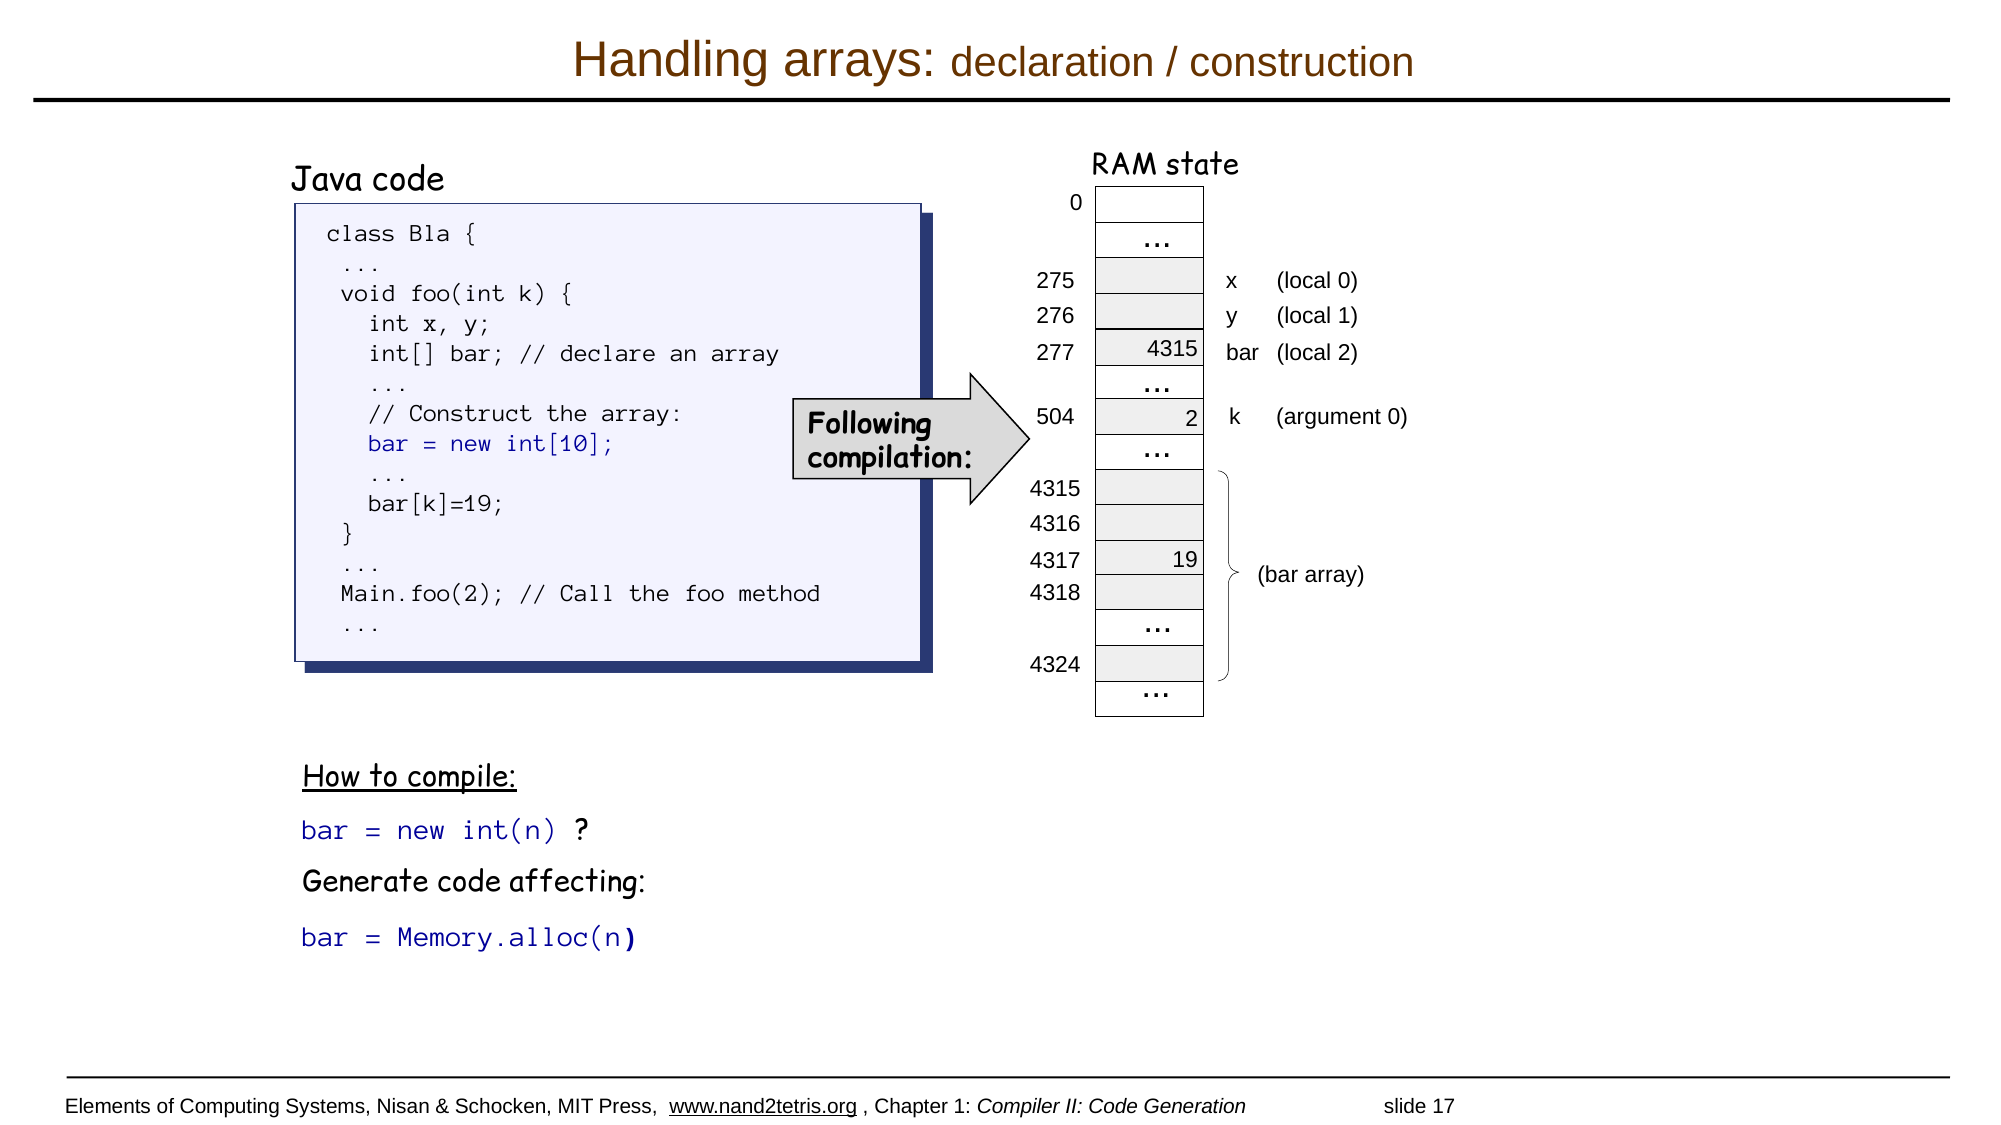

Handling arrays: declaration / construction
RAM state

0
...

275
x
(local 0)

276
y
(local 1)

4315
277
bar
(local 2)
...

Following
compilation:

504
k
(argument 0)
2
...

4315

4316

19
4317
(bar array)

4318
...

4324
...

Java code
class Bla {
 ...
 void foo(int k) {
   int x, y;
   int[] bar; // declare an array
   ...
   // Construct the array:
   bar = new int[10];
   ...
   bar[k]=19;
 }
 ...
 Main.foo(2); // Call the foo method
 ...

How to compile:
bar = new int(n) ?
Generate code affecting:
bar = Memory.alloc(n)